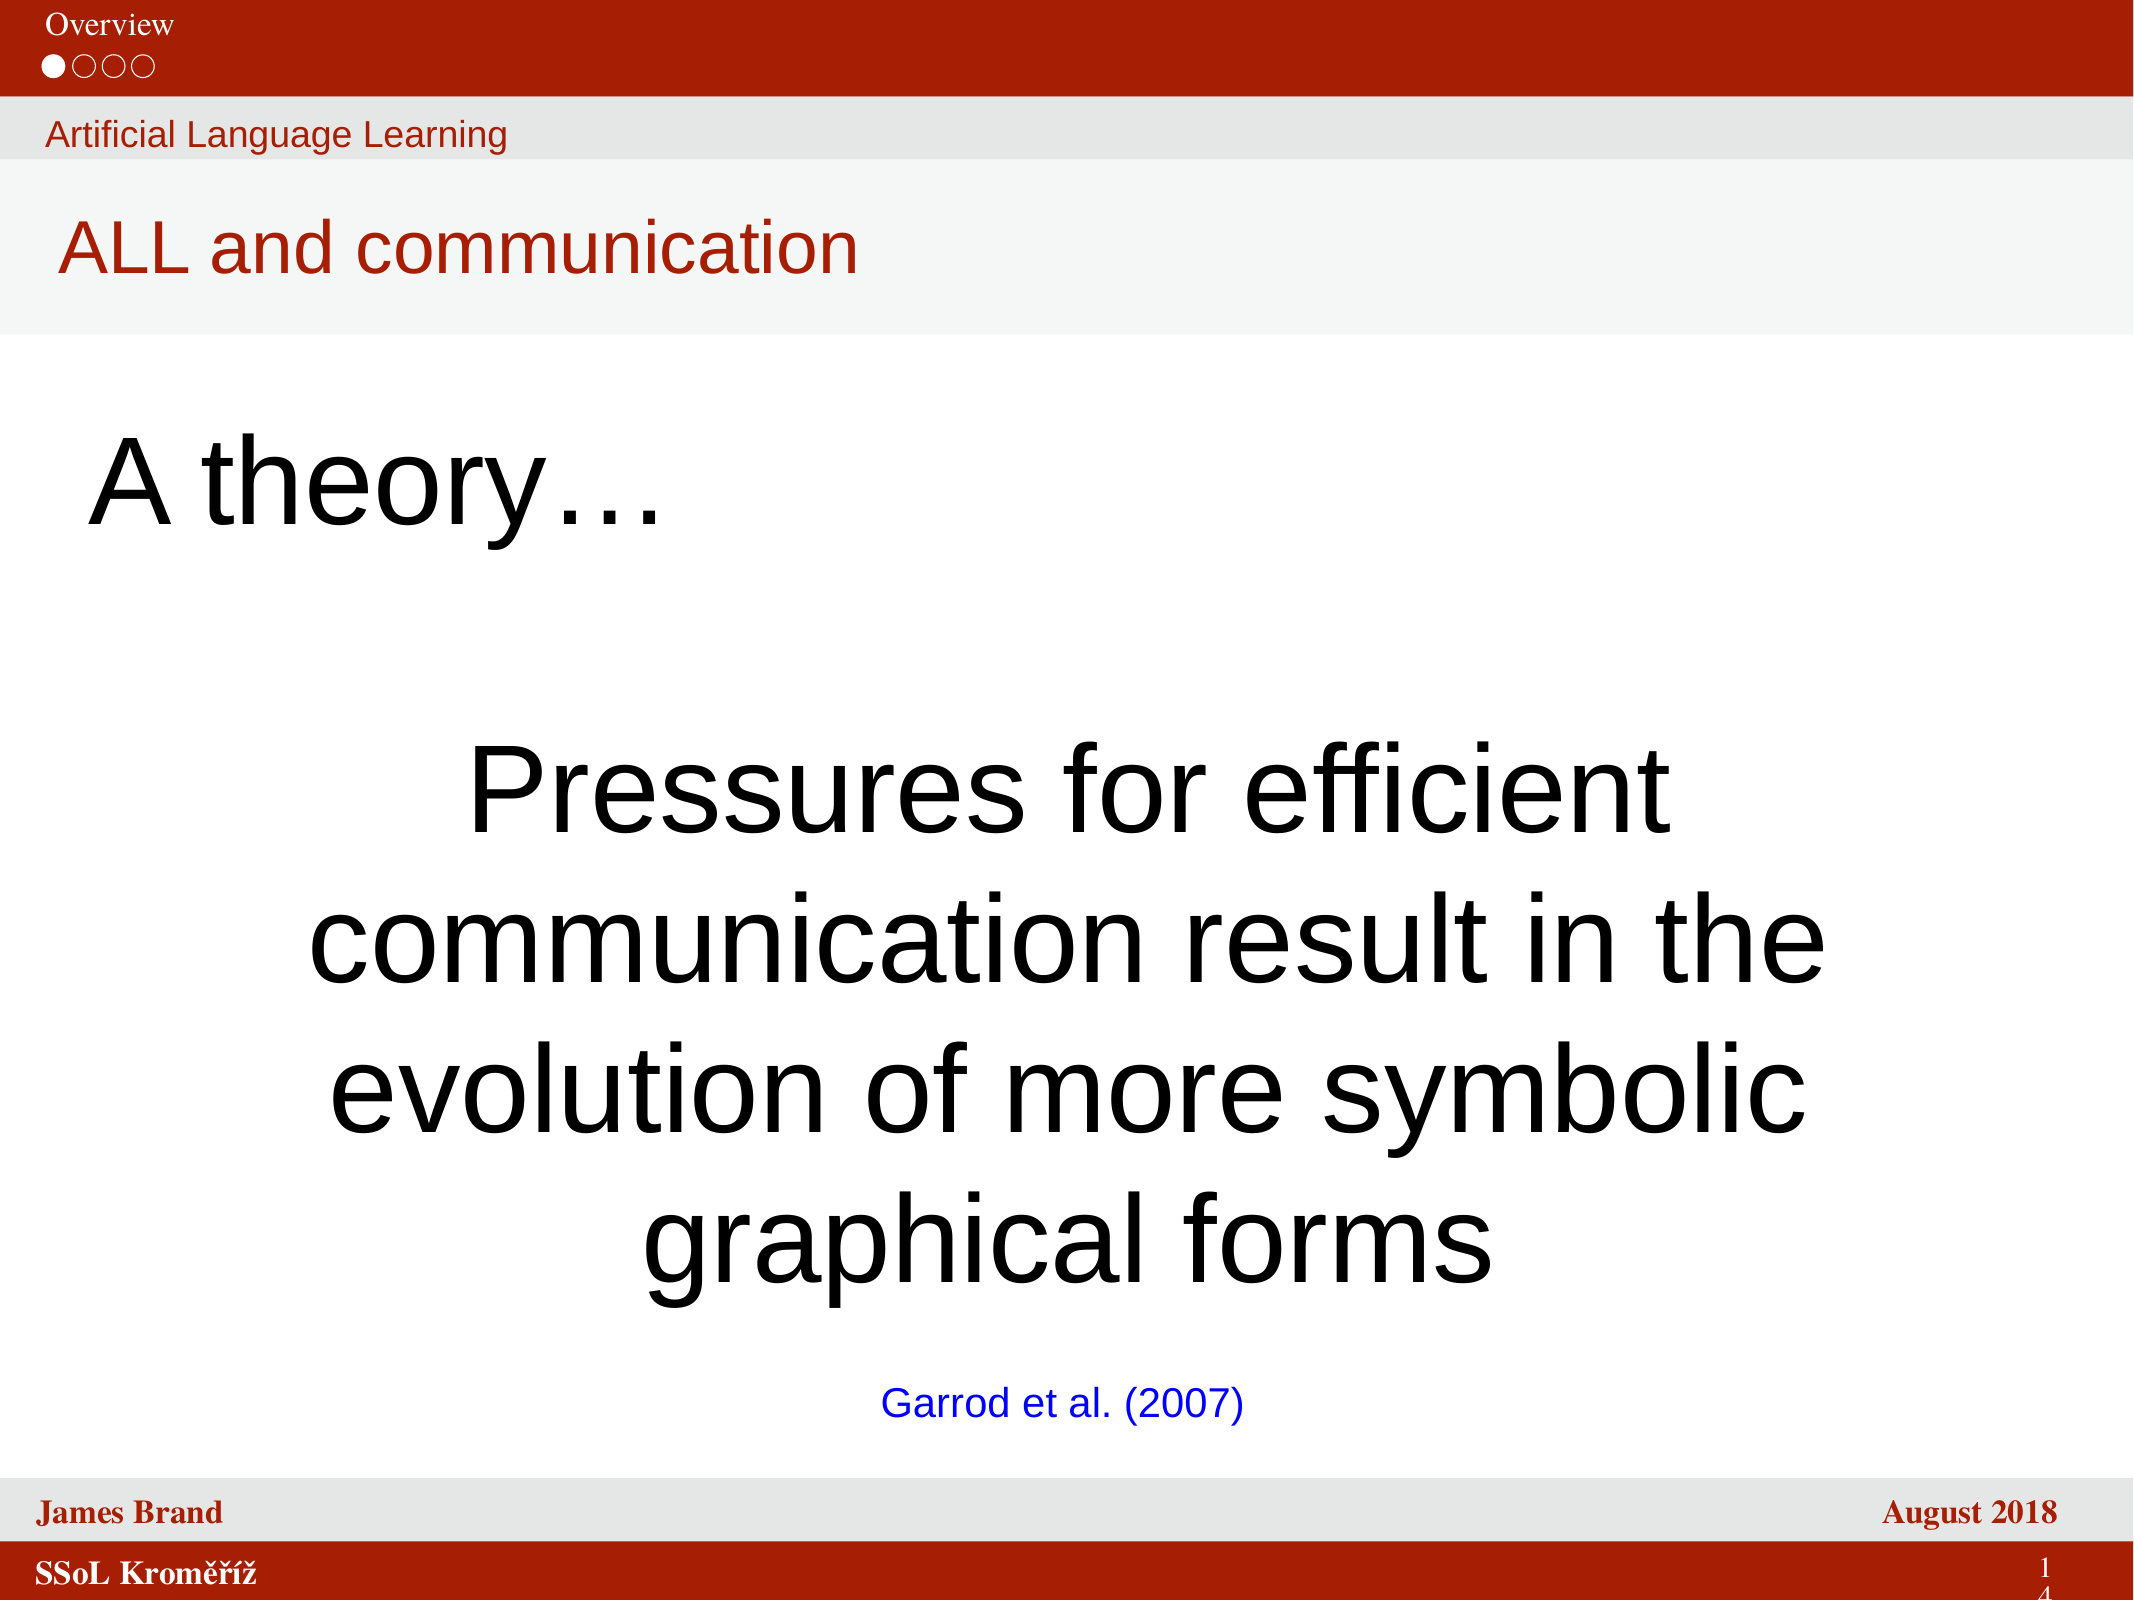

Overview

Artificial Language Learning
ALL and communication
A theory…

Pressures for efficient communication result in the evolution of more symbolic graphical forms
Garrod et al. (2007)
14